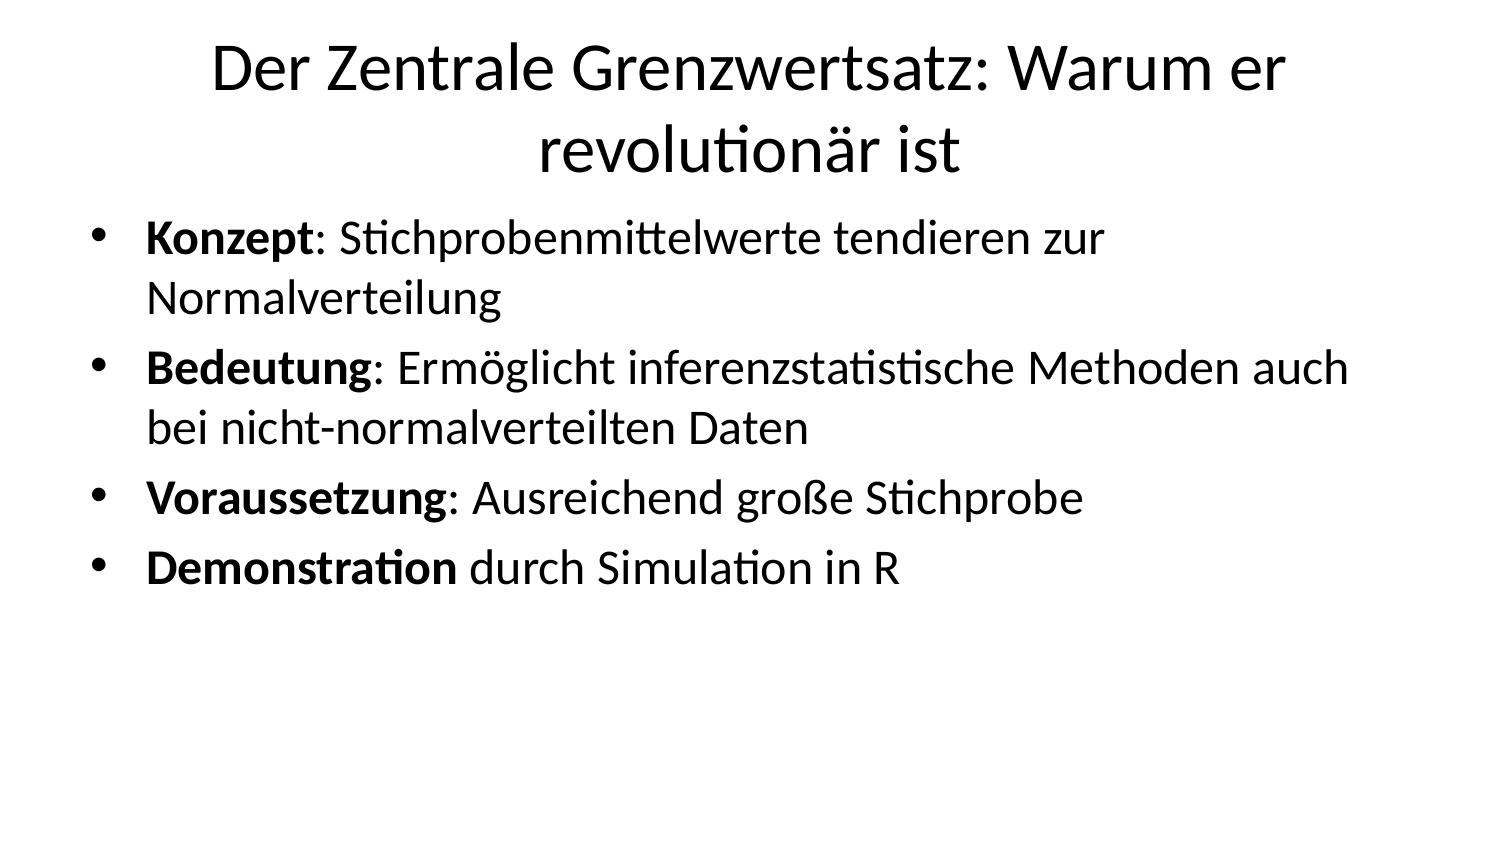

# Der Zentrale Grenzwertsatz: Warum er revolutionär ist
Konzept: Stichprobenmittelwerte tendieren zur Normalverteilung
Bedeutung: Ermöglicht inferenzstatistische Methoden auch bei nicht-normalverteilten Daten
Voraussetzung: Ausreichend große Stichprobe
Demonstration durch Simulation in R